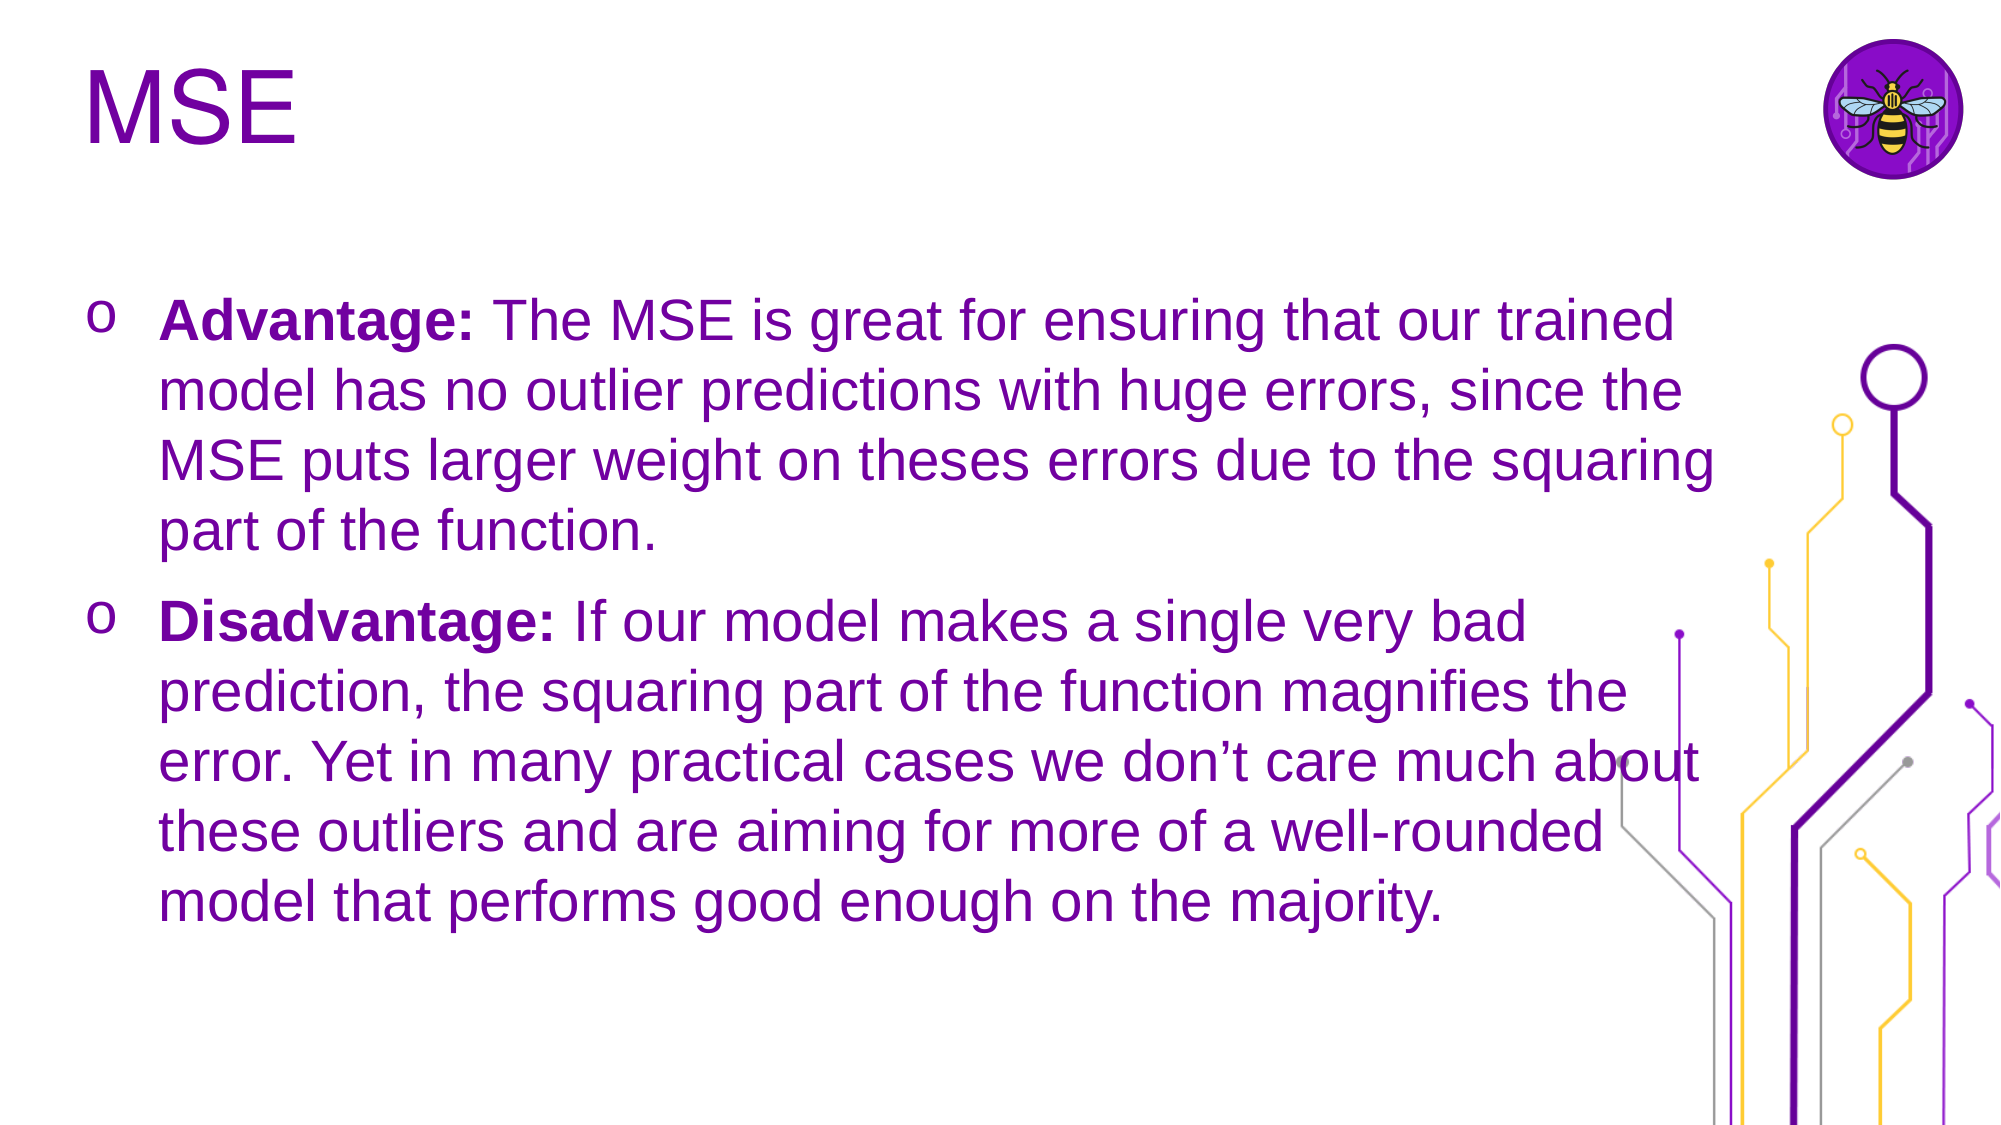

# MSE
Advantage: The MSE is great for ensuring that our trained model has no outlier predictions with huge errors, since the MSE puts larger weight on theses errors due to the squaring part of the function.
Disadvantage: If our model makes a single very bad prediction, the squaring part of the function magnifies the error. Yet in many practical cases we don’t care much about these outliers and are aiming for more of a well-rounded model that performs good enough on the majority.